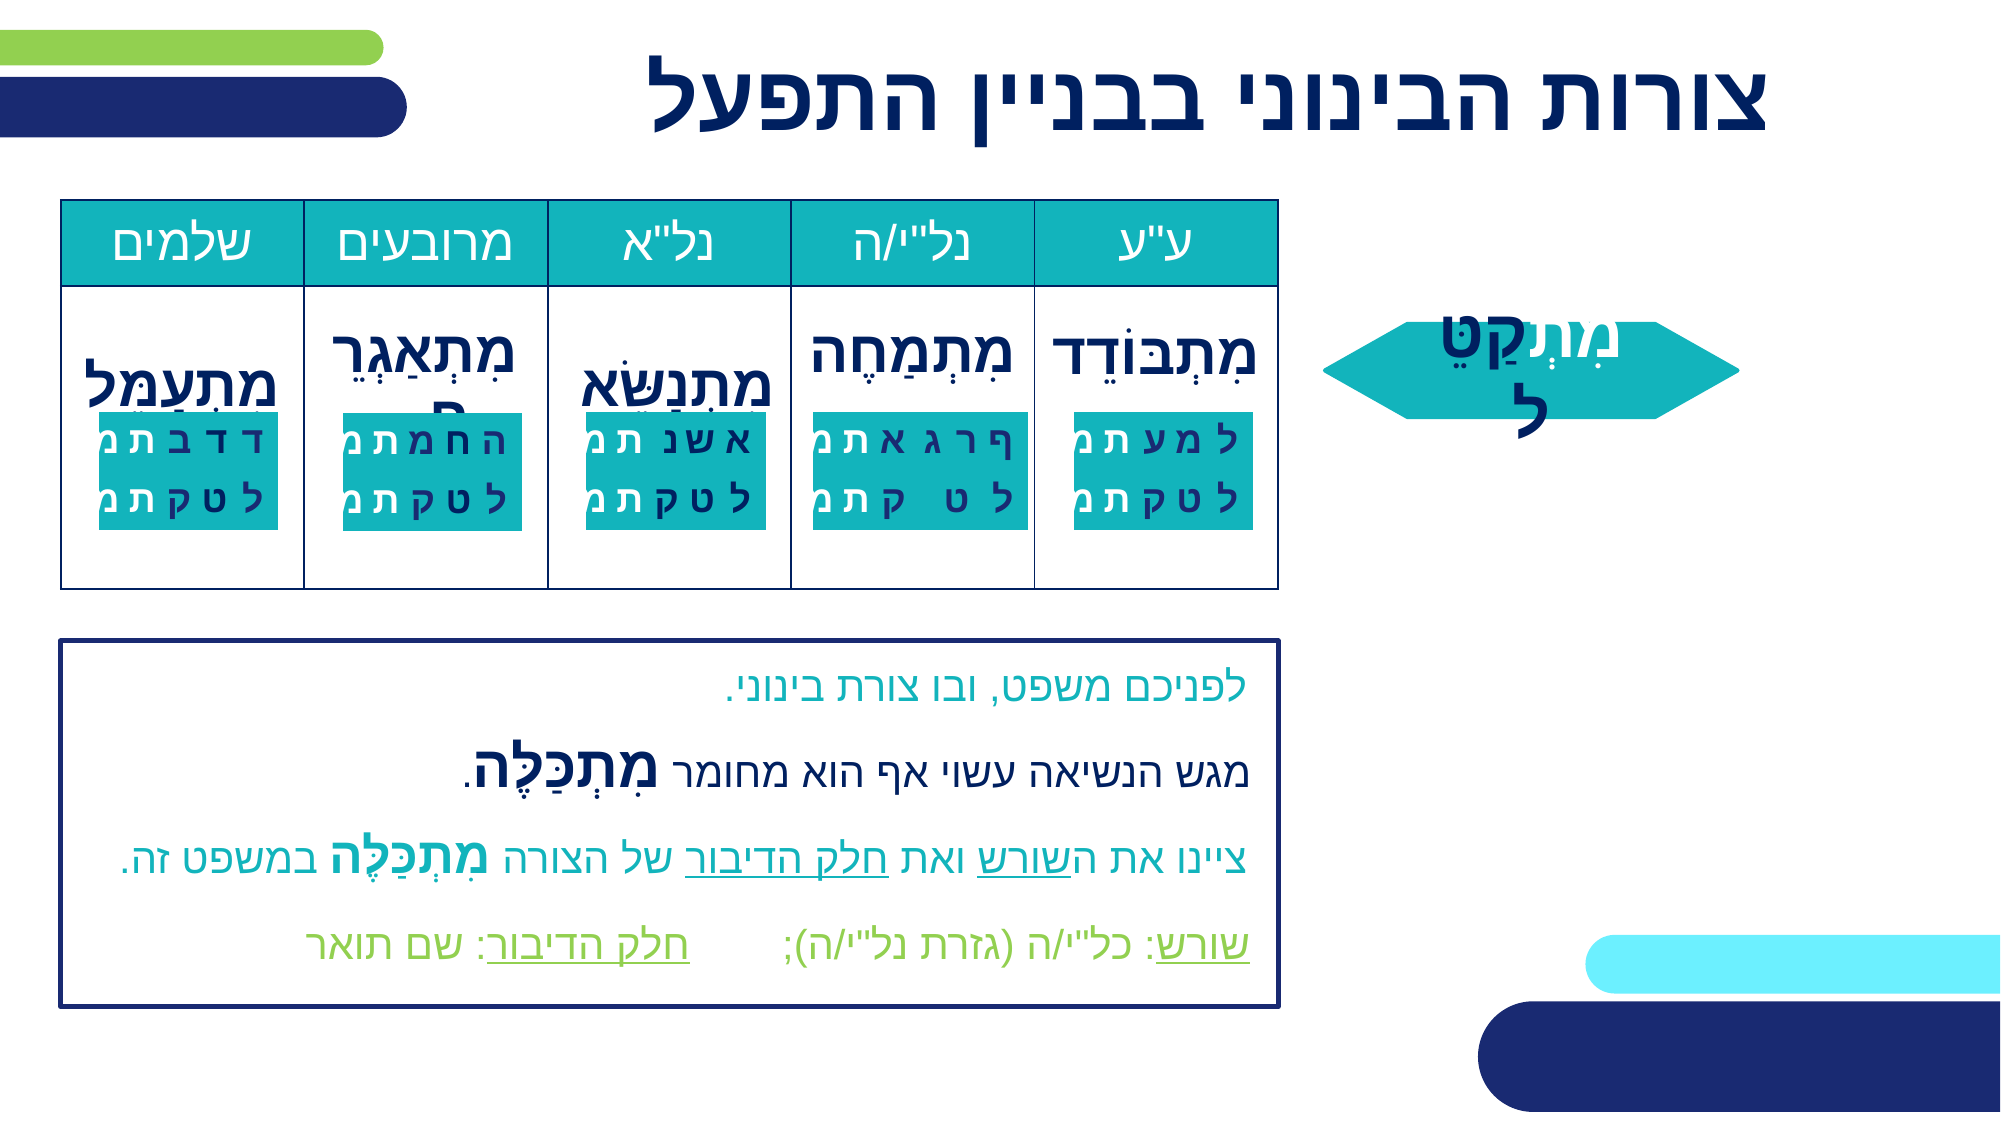

# צורות הבינוני בבניין התפעל
| שלמים | מרובעים | נל"א | נל"י/ה | ע"ע |
| --- | --- | --- | --- | --- |
| מִתְעַמֵּל | מִתְאַגְרֵף | מִתְנַשֵּׂא | מִתְמַחֶה | מִתְבּוֹדֵד |
מִתְקַטֵּל
| מ | ת | ב | ד | ד |
| --- | --- | --- | --- | --- |
| מ | ת | ק | ט | ל |
| מ | ת | נ | ש | א |
| --- | --- | --- | --- | --- |
| מ | ת | ק | ט | ל |
| מ | ת | א | ג | ר | ף |
| --- | --- | --- | --- | --- | --- |
| מ | ת | ק | ט |  | ל |
| מ | ת | ע | מ | ל |
| --- | --- | --- | --- | --- |
| מ | ת | ק | ט | ל |
| מ | ת | מ | ח | ה |
| --- | --- | --- | --- | --- |
| מ | ת | ק | ט | ל |

לפניכם משפט, ובו צורת בינוני.
מגש הנשיאה עשוי אף הוא מחומר מִתְכַּלֶּה.
ציינו את השורש ואת חלק הדיבור של הצורה מִתְכַּלֶּה במשפט זה.
שורש: כל"י/ה (גזרת נל"י/ה);        חלק הדיבור: שם תואר